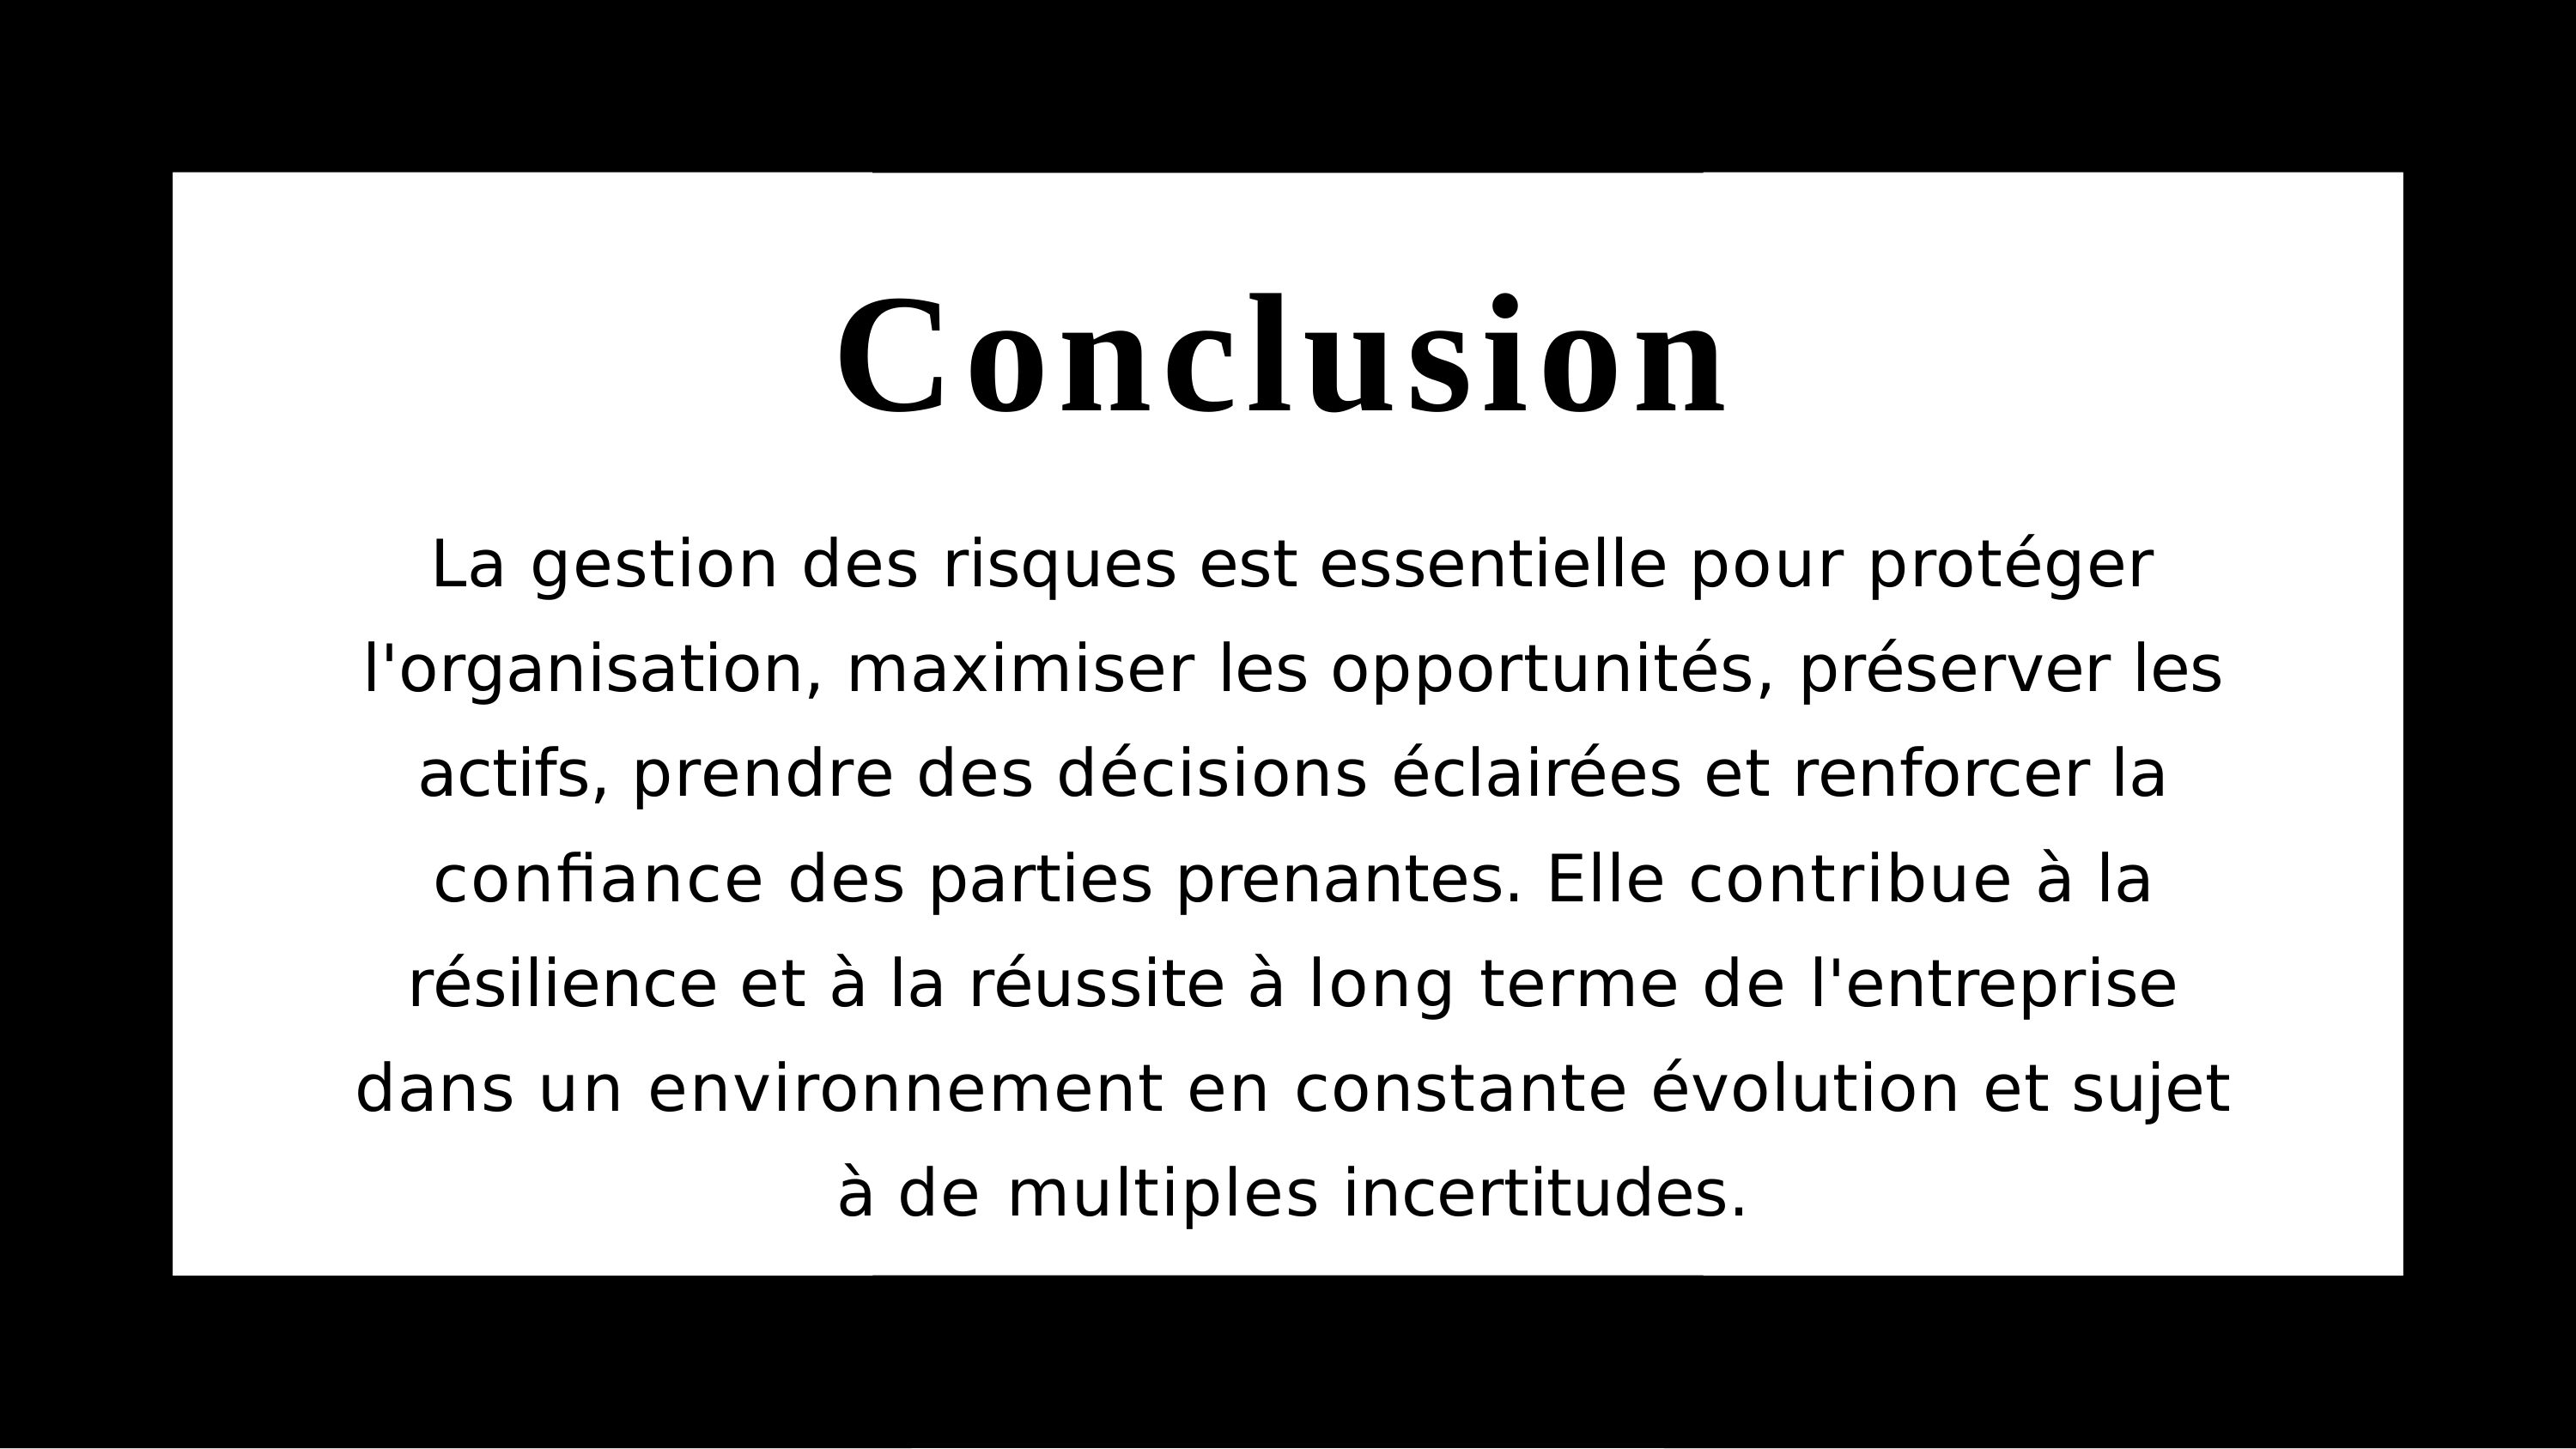

# Conclusion
La gestion des risques est essentielle pour protéger l'organisation, maximiser les opportunités, préserver les actifs, prendre des décisions éclairées et renforcer la confiance des parties prenantes. Elle contribue à la résilience et à la réussite à long terme de l'entreprise dans un environnement en constante évolution et sujet à de multiples incertitudes.